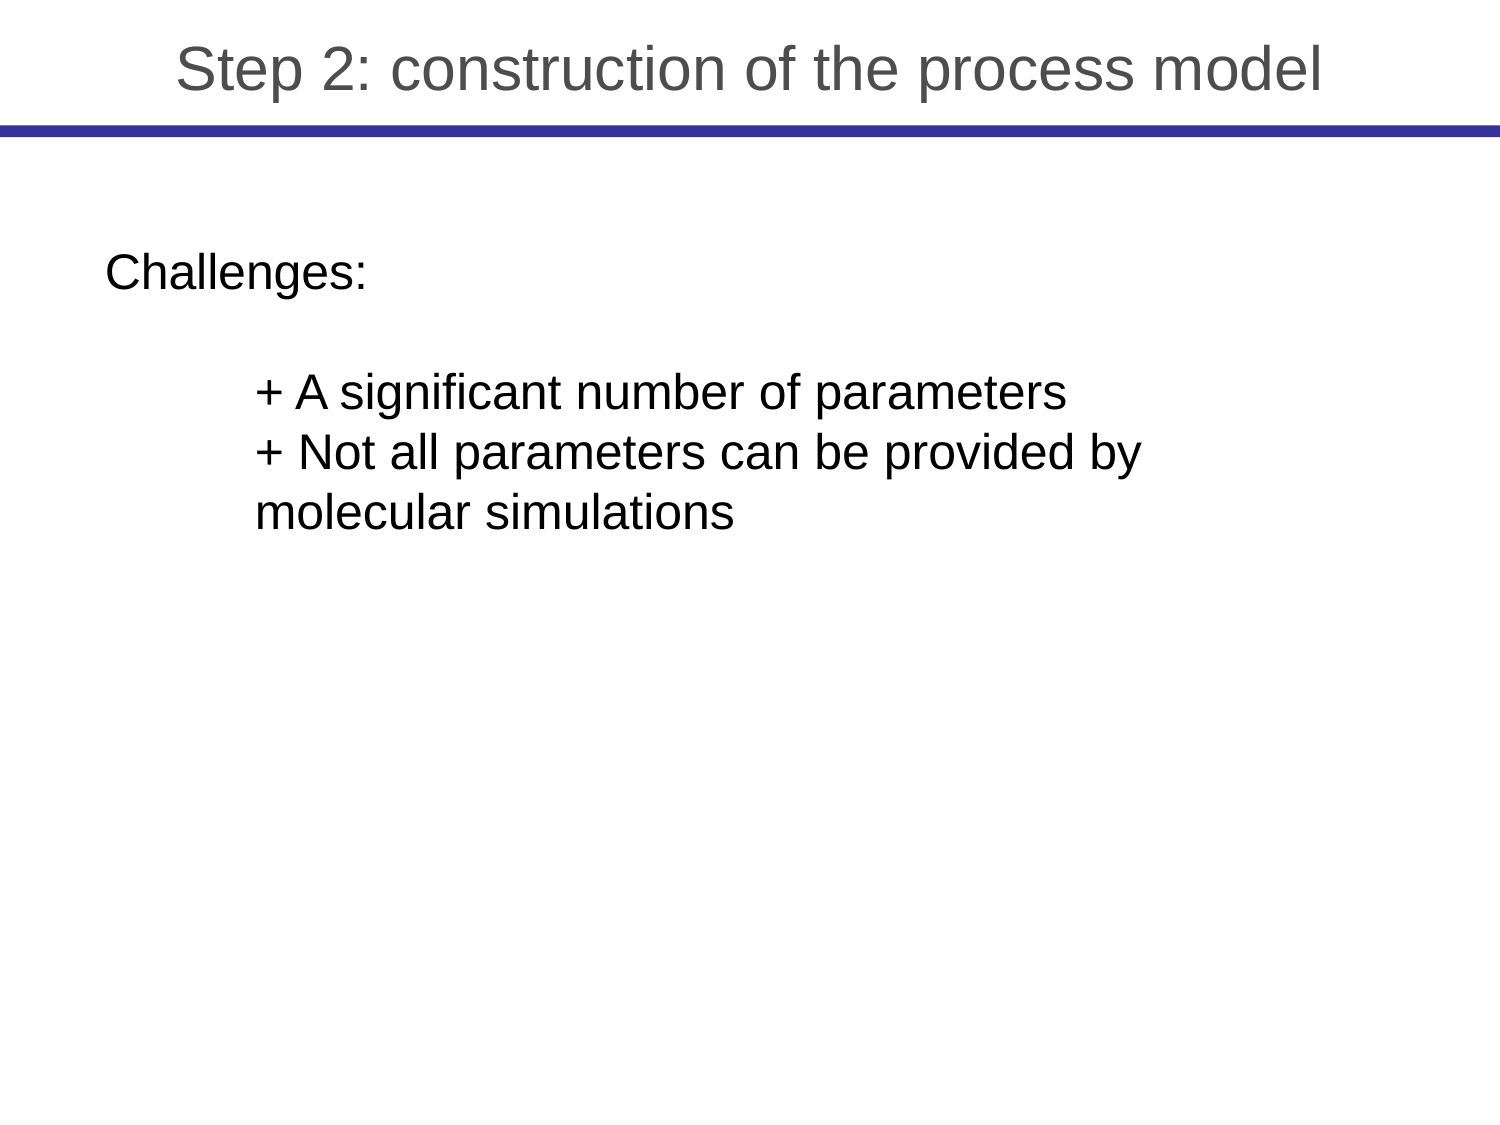

Step 2: construction of the process model

Challenges:

	+ A significant number of parameters
	+ Not all parameters can be provided by
	molecular simulations